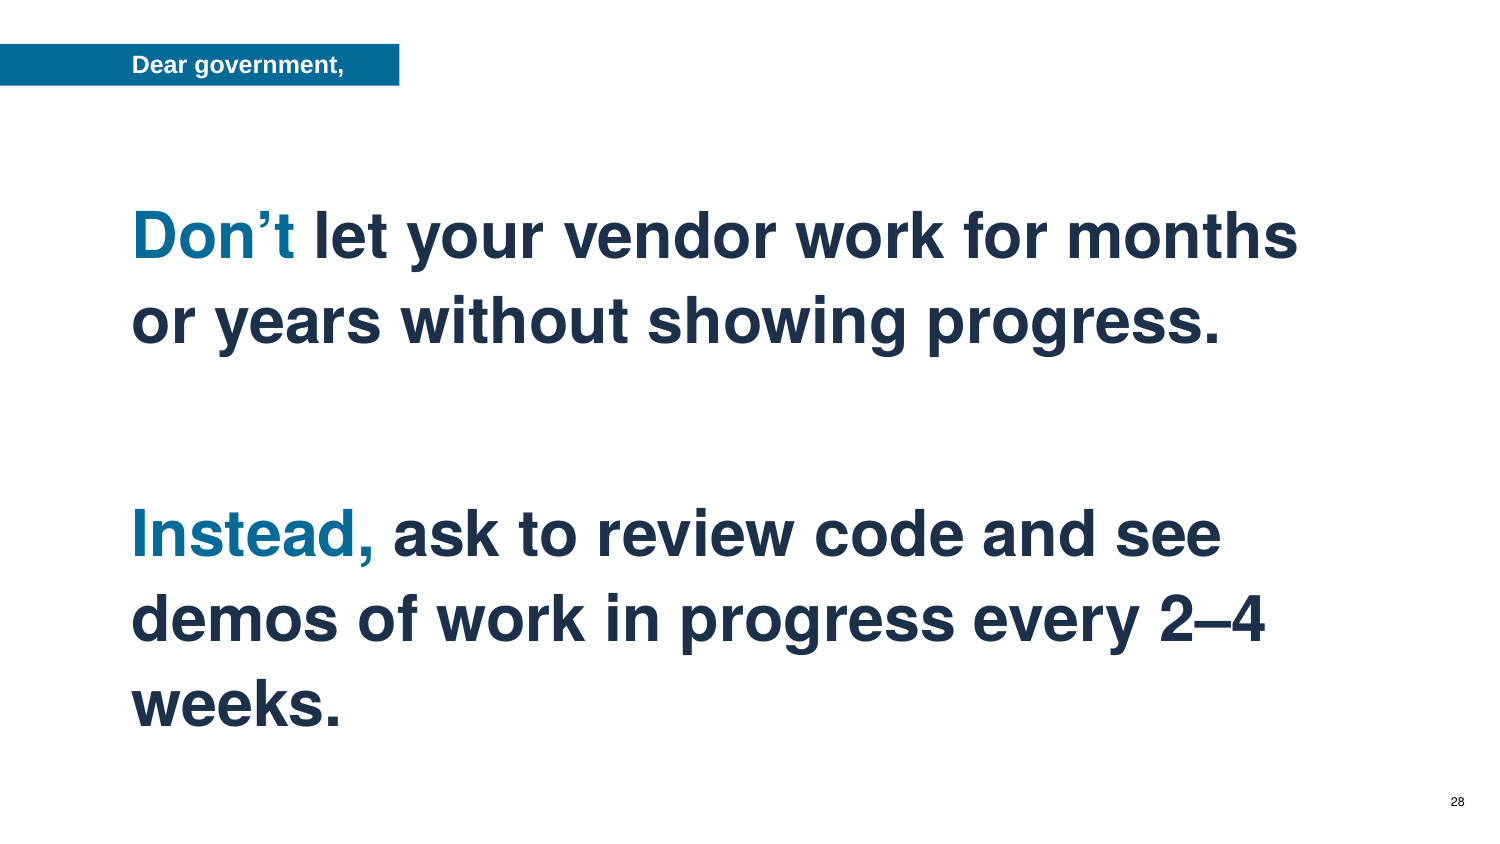

Government
Dear government,

# Don’t let your vendor work for months or years without showing progress.

Instead, ask to review code and see demos of work in progress every 2–4 weeks.
28